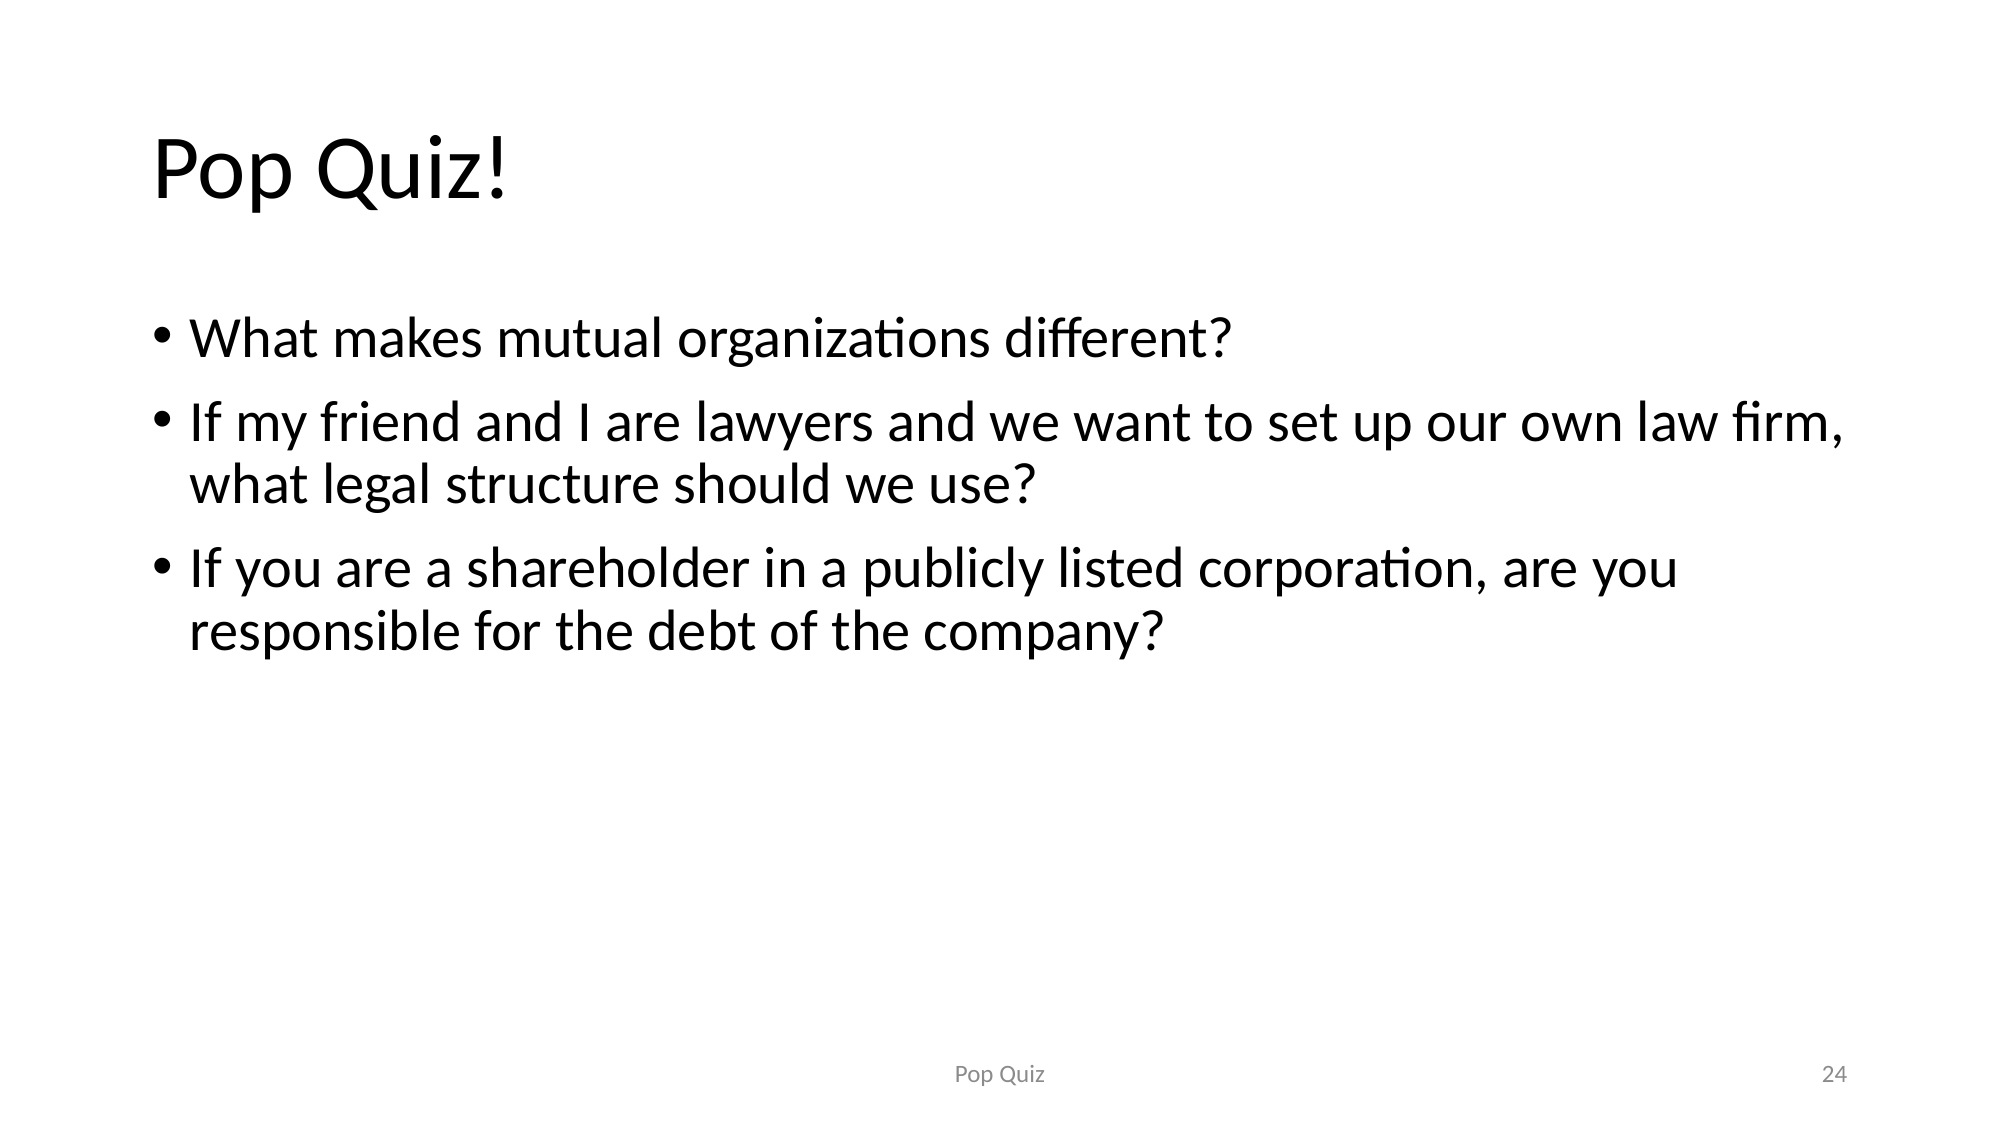

# Pop Quiz!
What makes mutual organizations different?
If my friend and I are lawyers and we want to set up our own law firm, what legal structure should we use?
If you are a shareholder in a publicly listed corporation, are you responsible for the debt of the company?
24
Pop Quiz